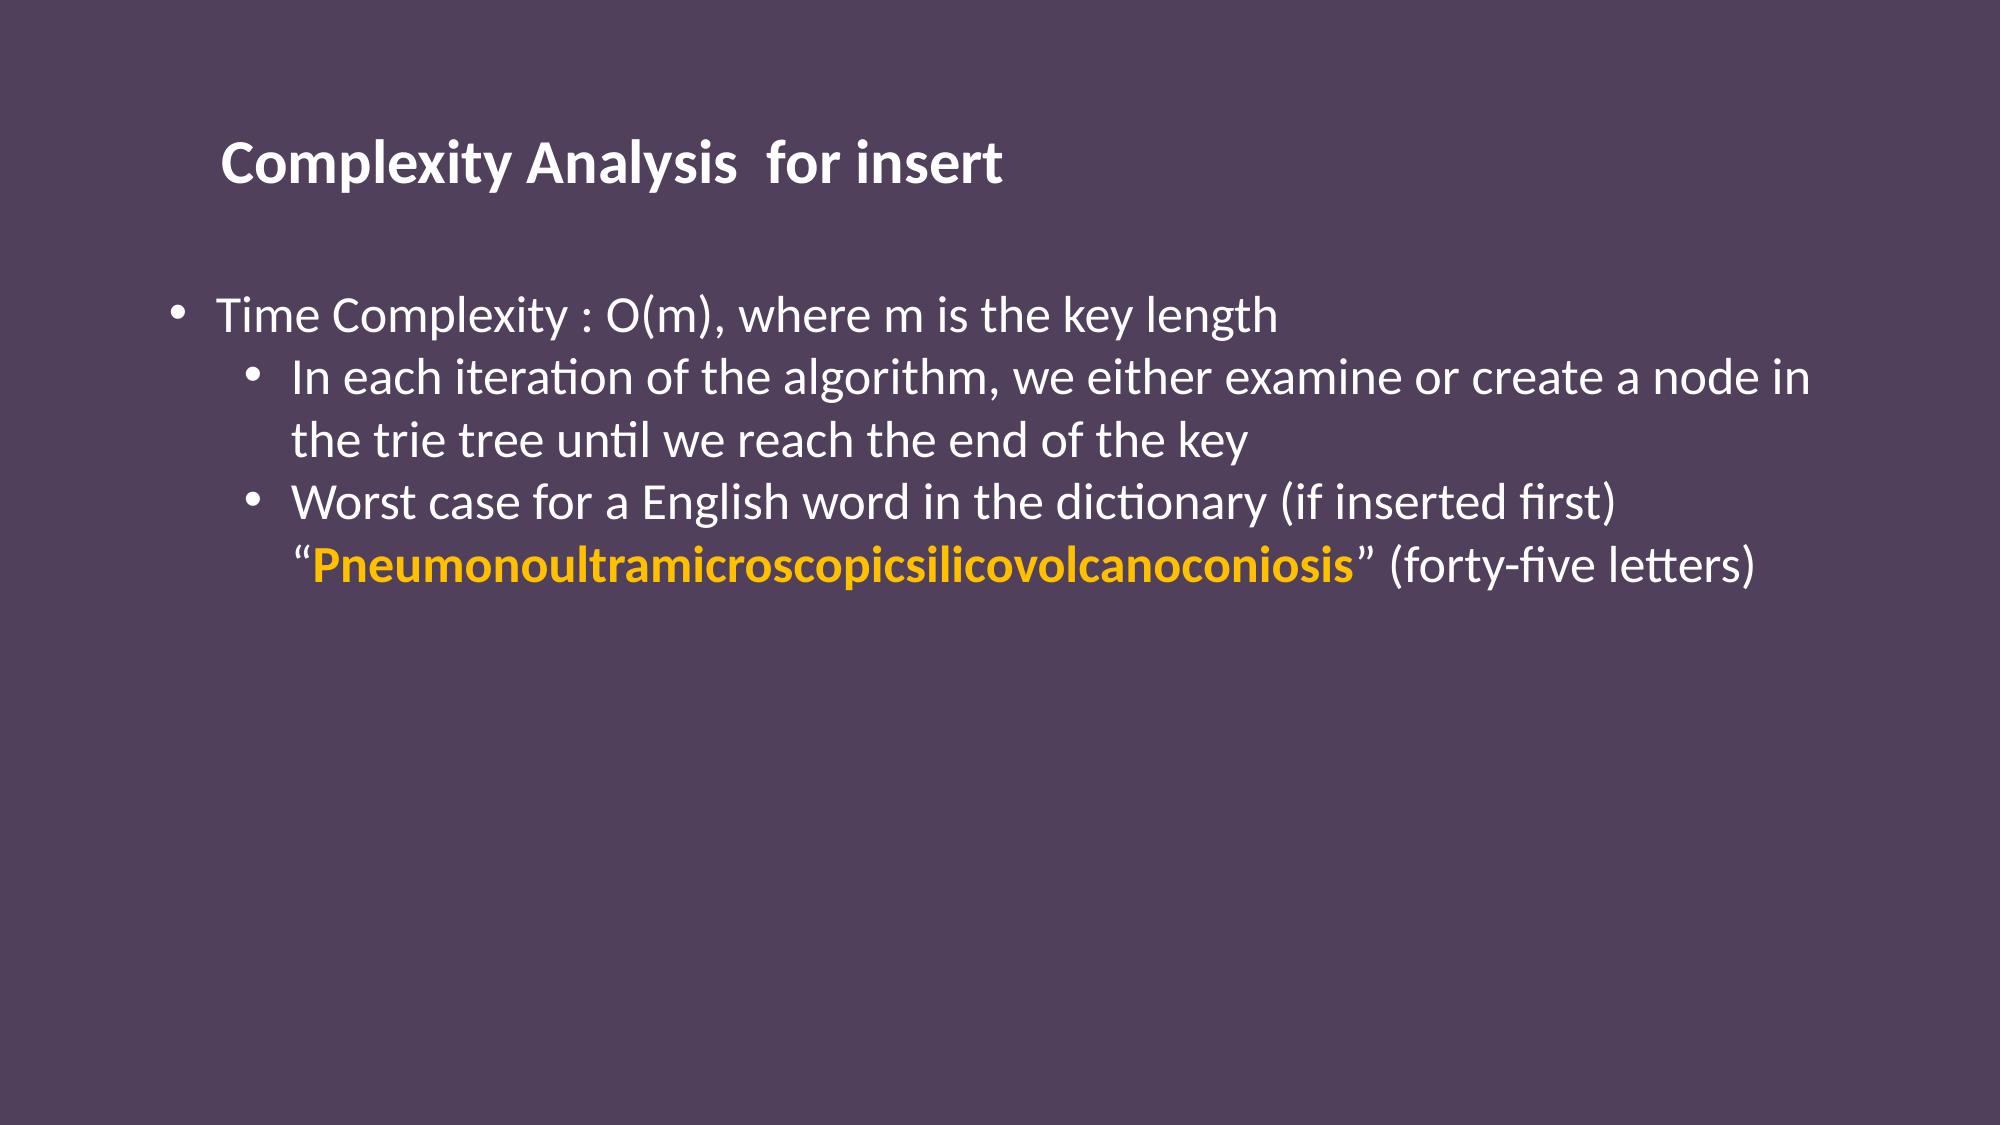

Complexity Analysis  for insert
Time Complexity : O(m), where m is the key length
In each iteration of the algorithm, we either examine or create a node in the trie tree until we reach the end of the key
Worst case for a English word in the dictionary (if inserted first) “Pneumonoultramicroscopicsilicovolcanoconiosis” (forty-five letters)